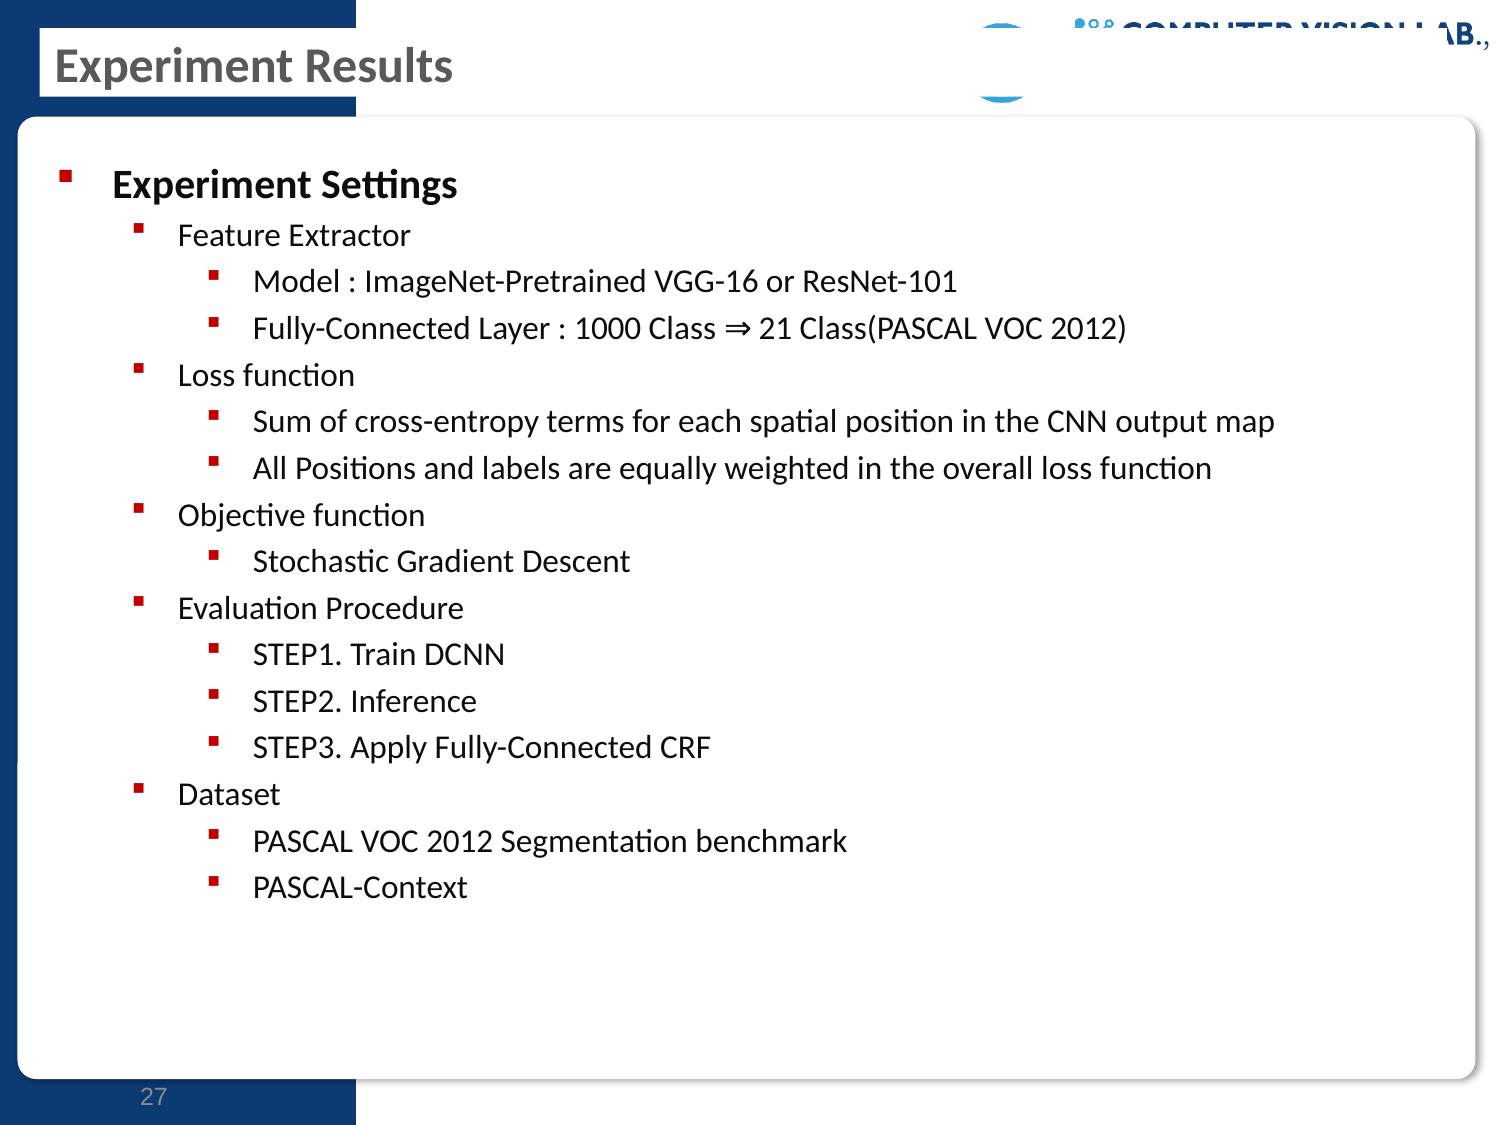

# Experiment Results
Experiment Settings
Feature Extractor
Model : ImageNet-Pretrained VGG-16 or ResNet-101
Fully-Connected Layer : 1000 Class ⇒ 21 Class(PASCAL VOC 2012)
Loss function
Sum of cross-entropy terms for each spatial position in the CNN output map
All Positions and labels are equally weighted in the overall loss function
Objective function
Stochastic Gradient Descent
Evaluation Procedure
STEP1. Train DCNN
STEP2. Inference
STEP3. Apply Fully-Connected CRF
Dataset
PASCAL VOC 2012 Segmentation benchmark
PASCAL-Context
27